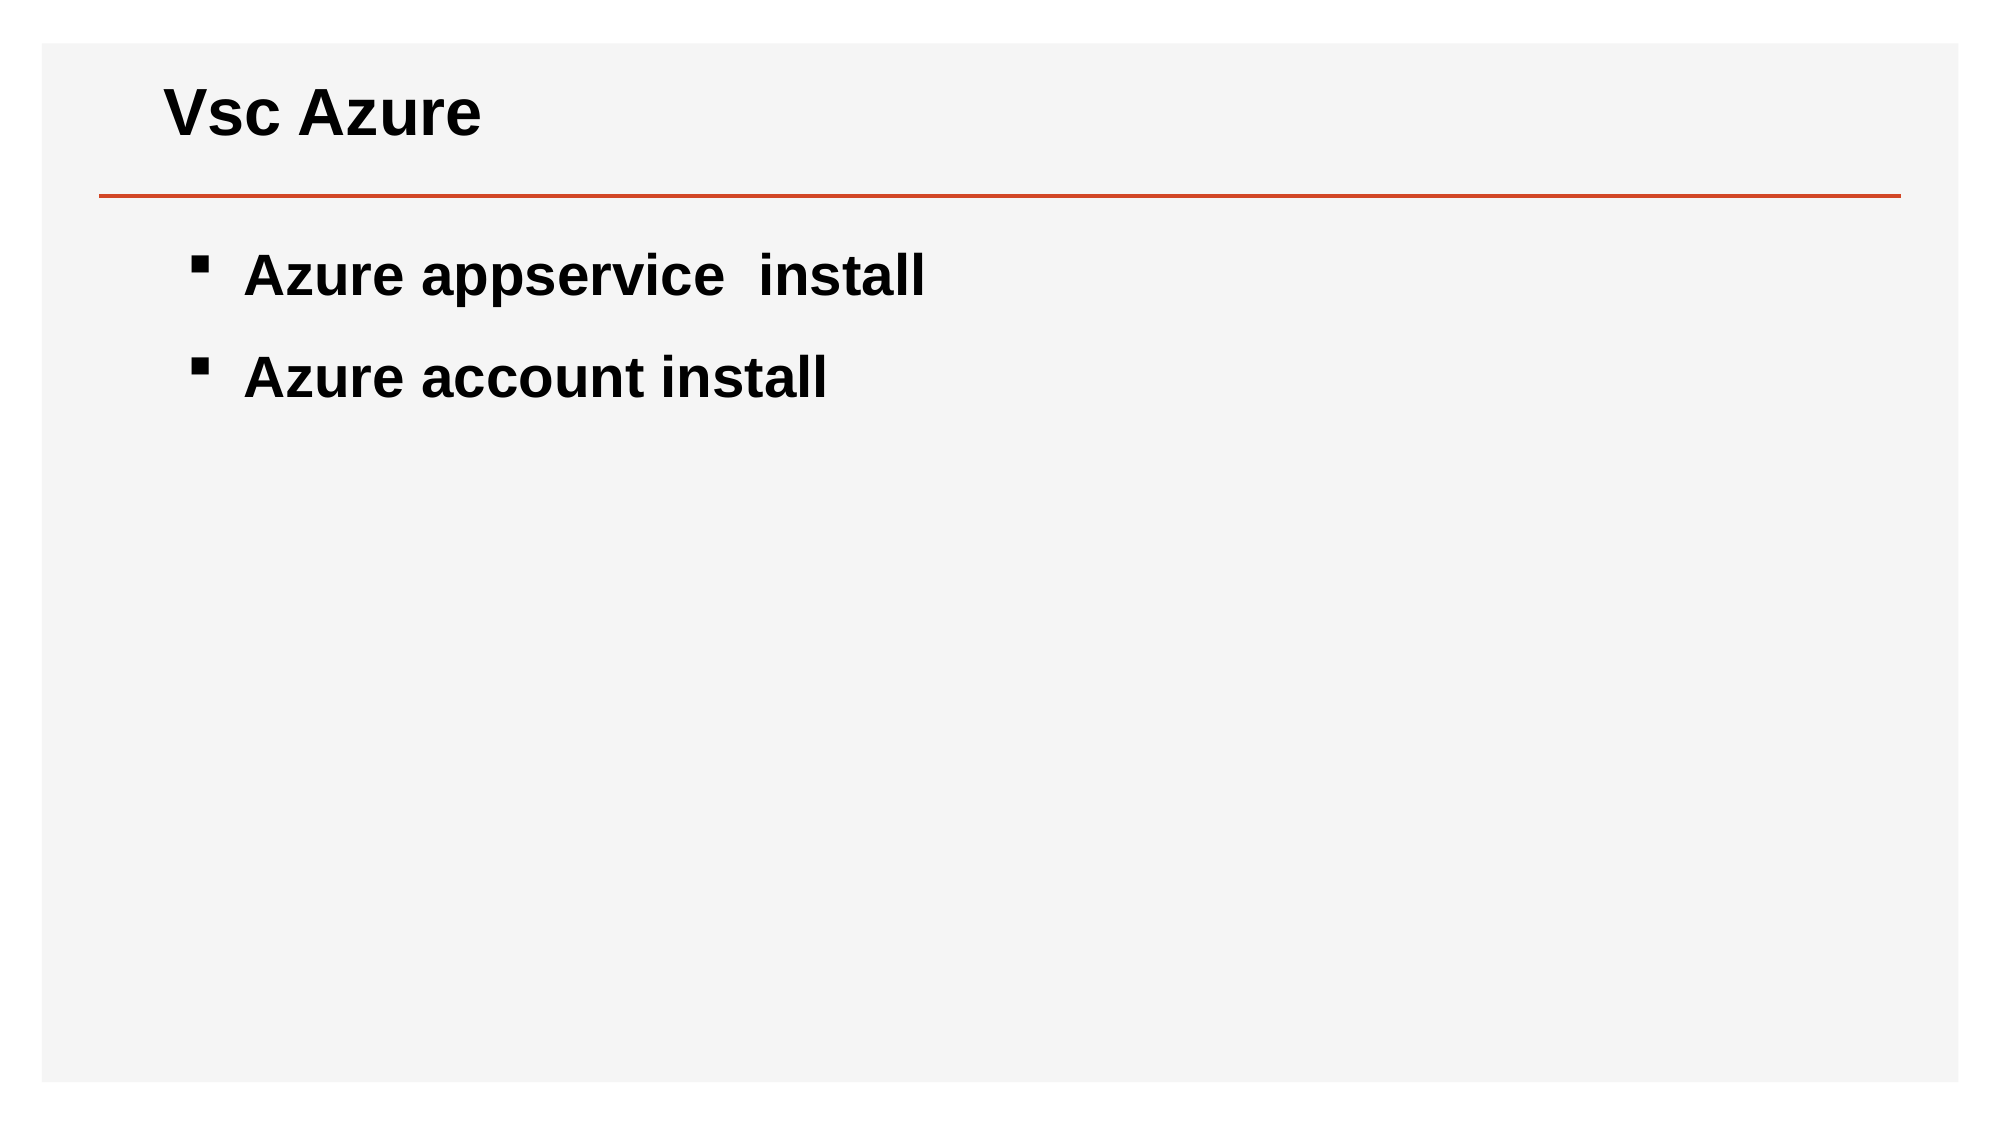

# Vsc Azure
Azure appservice  install
Azure account install